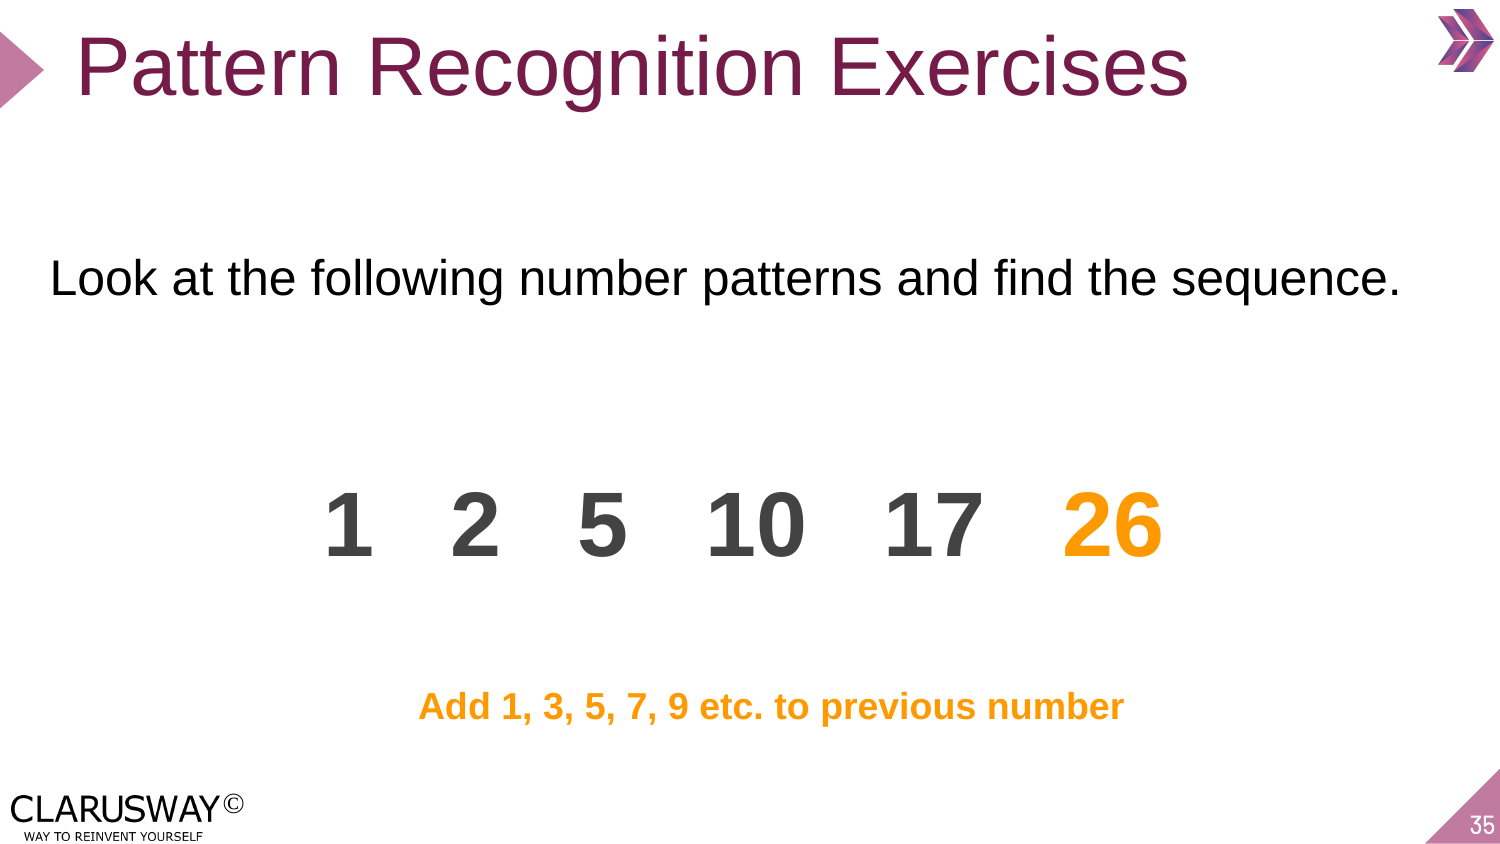

# Pattern Recognition Exercises
Look at the following number patterns and find the sequence.

1   2   5   10   17   26

Add 1, 3, 5, 7, 9 etc. to previous number
35